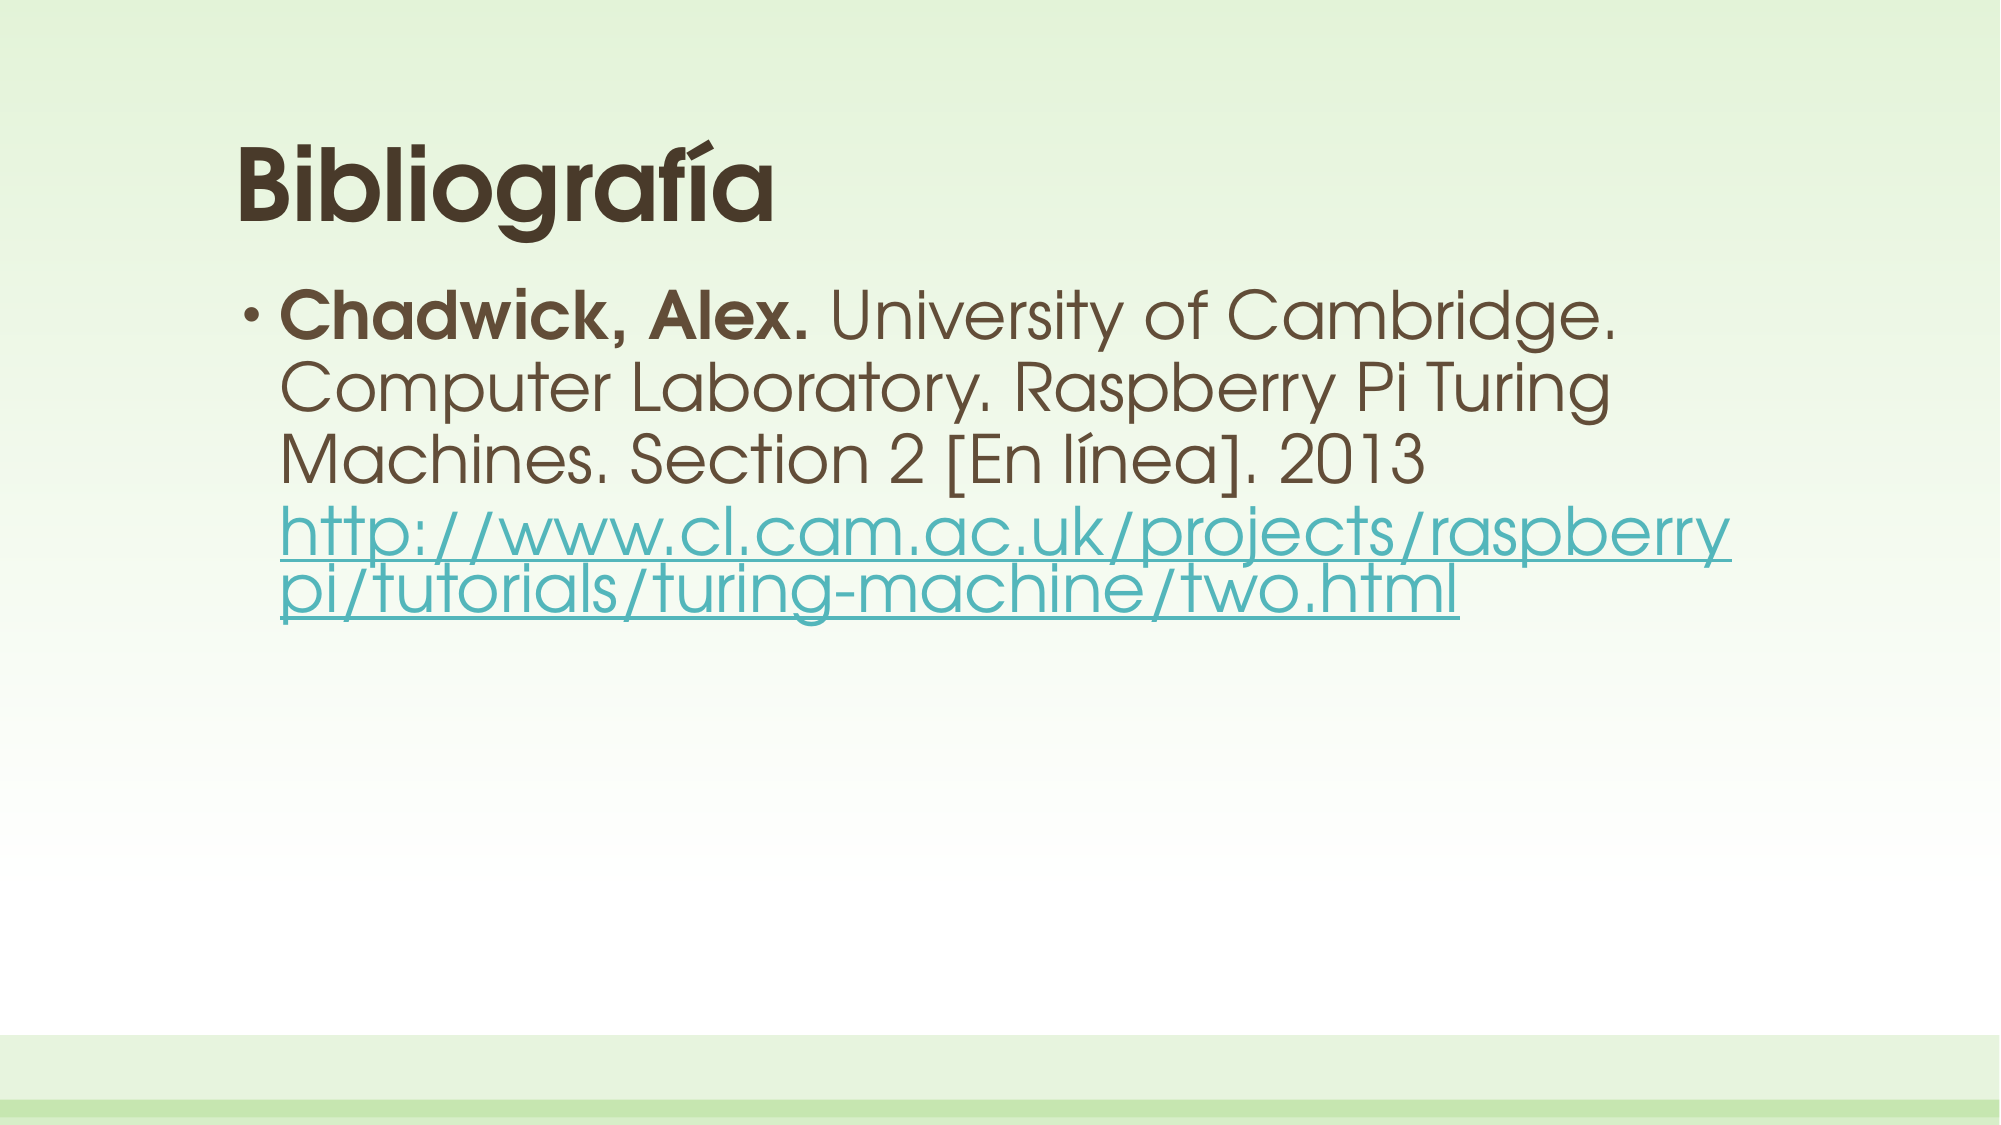

# Bibliografía
Chadwick, Alex. University of Cambridge. Computer Laboratory. Raspberry Pi Turing Machines. Section 2 [En línea]. 2013 http://www.cl.cam.ac.uk/projects/raspberrypi/tutorials/turing-machine/two.html